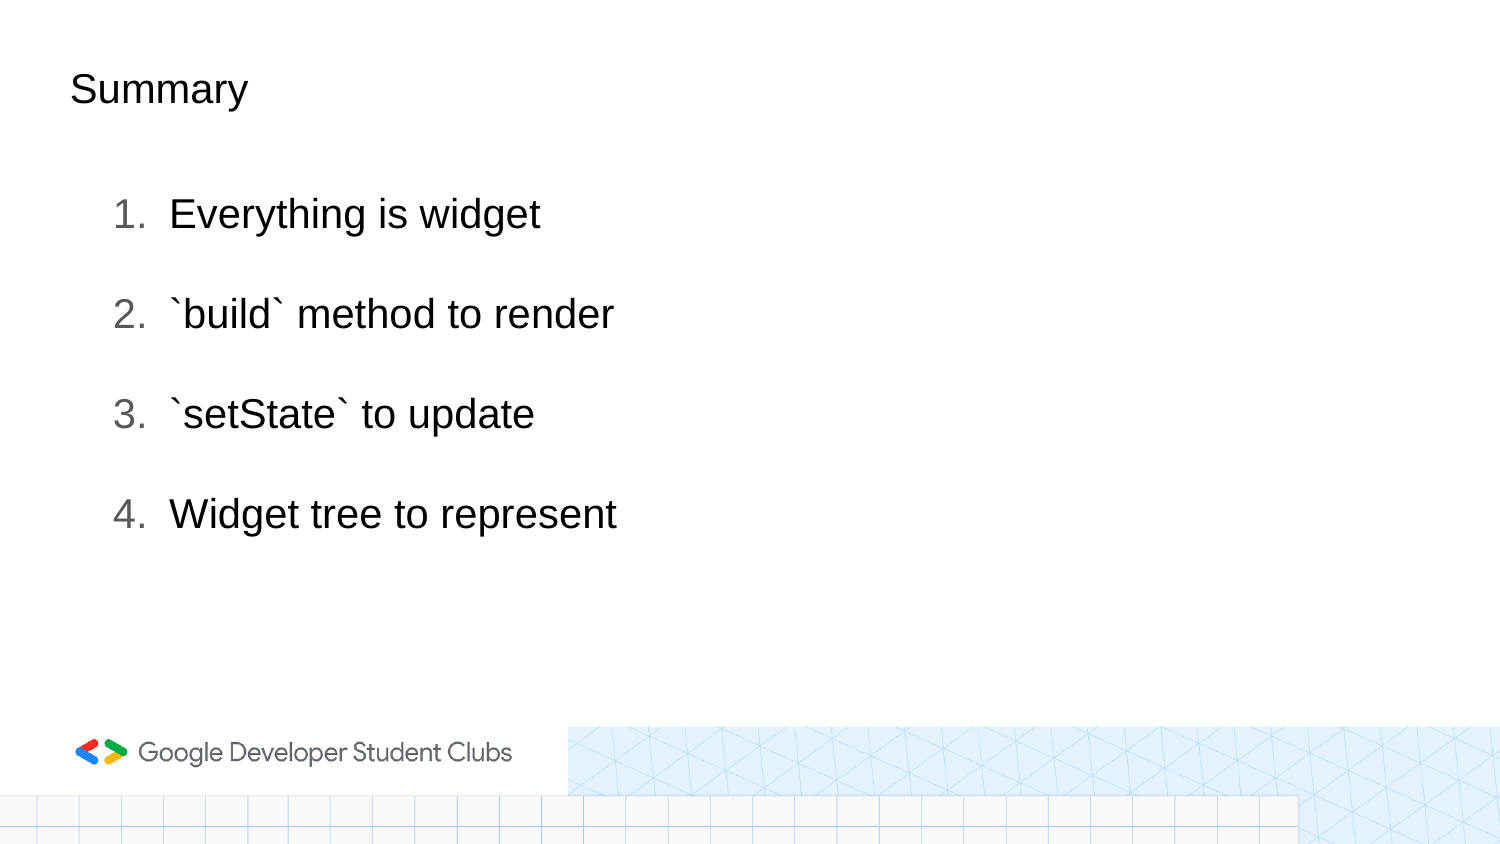

Summary
Everything is widget

`build` method to render

`setState` to update

Widget tree to represent